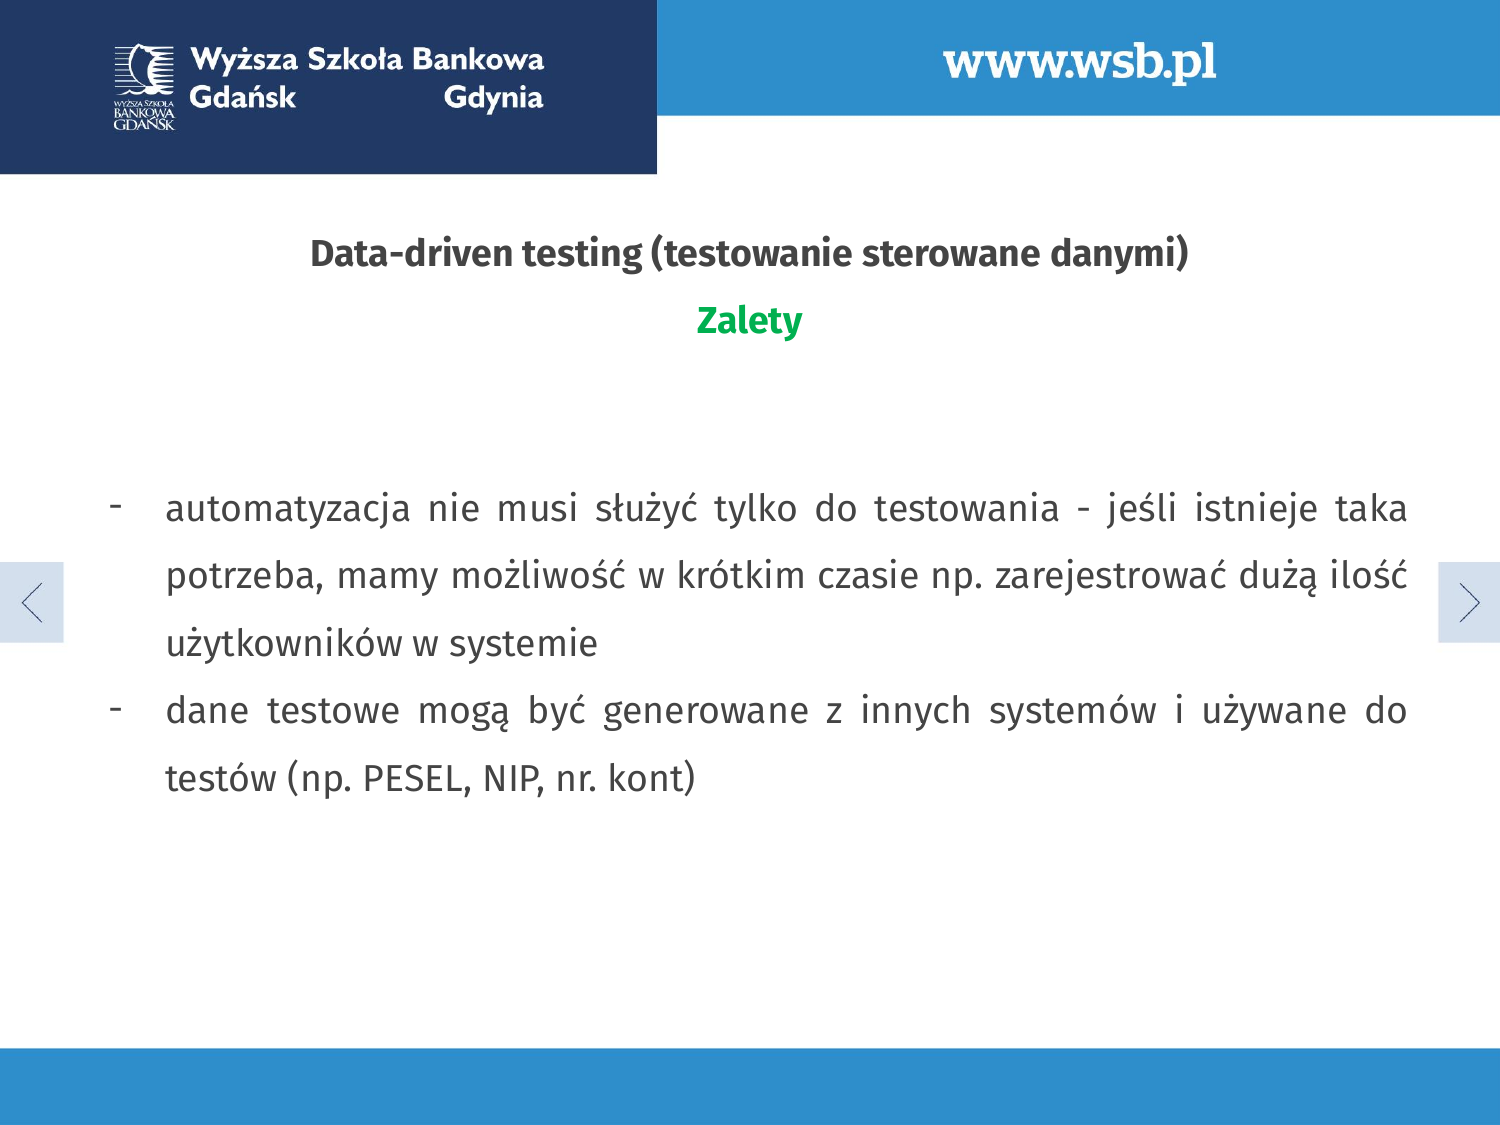

Data-driven testing (testowanie sterowane danymi)
Zalety

automatyzacja nie musi służyć tylko do testowania - jeśli istnieje taka potrzeba, mamy możliwość w krótkim czasie np. zarejestrować dużą ilość użytkowników w systemie
dane testowe mogą być generowane z innych systemów i używane do testów (np. PESEL, NIP, nr. kont)